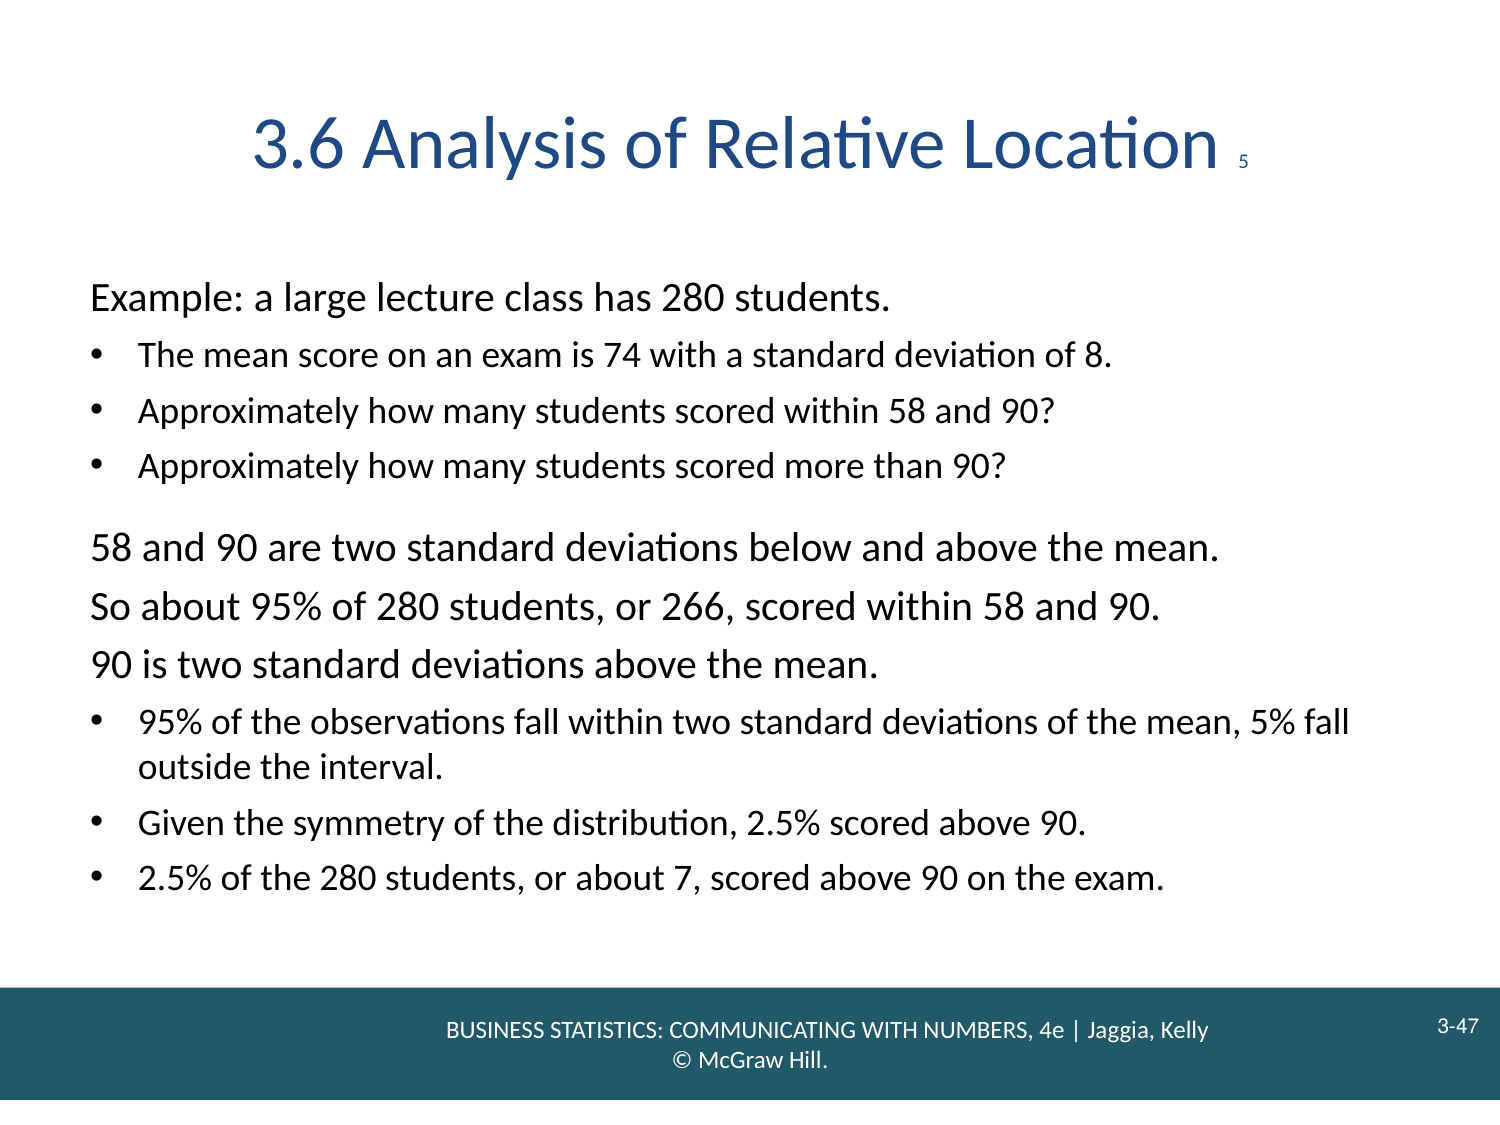

# 3.6 Analysis of Relative Location 5
Example: a large lecture class has 280 students.
The mean score on an exam is 74 with a standard deviation of 8.
Approximately how many students scored within 58 and 90?
Approximately how many students scored more than 90?
58 and 90 are two standard deviations below and above the mean.
So about 95% of 280 students, or 266, scored within 58 and 90.
90 is two standard deviations above the mean.
95% of the observations fall within two standard deviations of the mean, 5% fall outside the interval.
Given the symmetry of the distribution, 2.5% scored above 90.
2.5% of the 280 students, or about 7, scored above 90 on the exam.